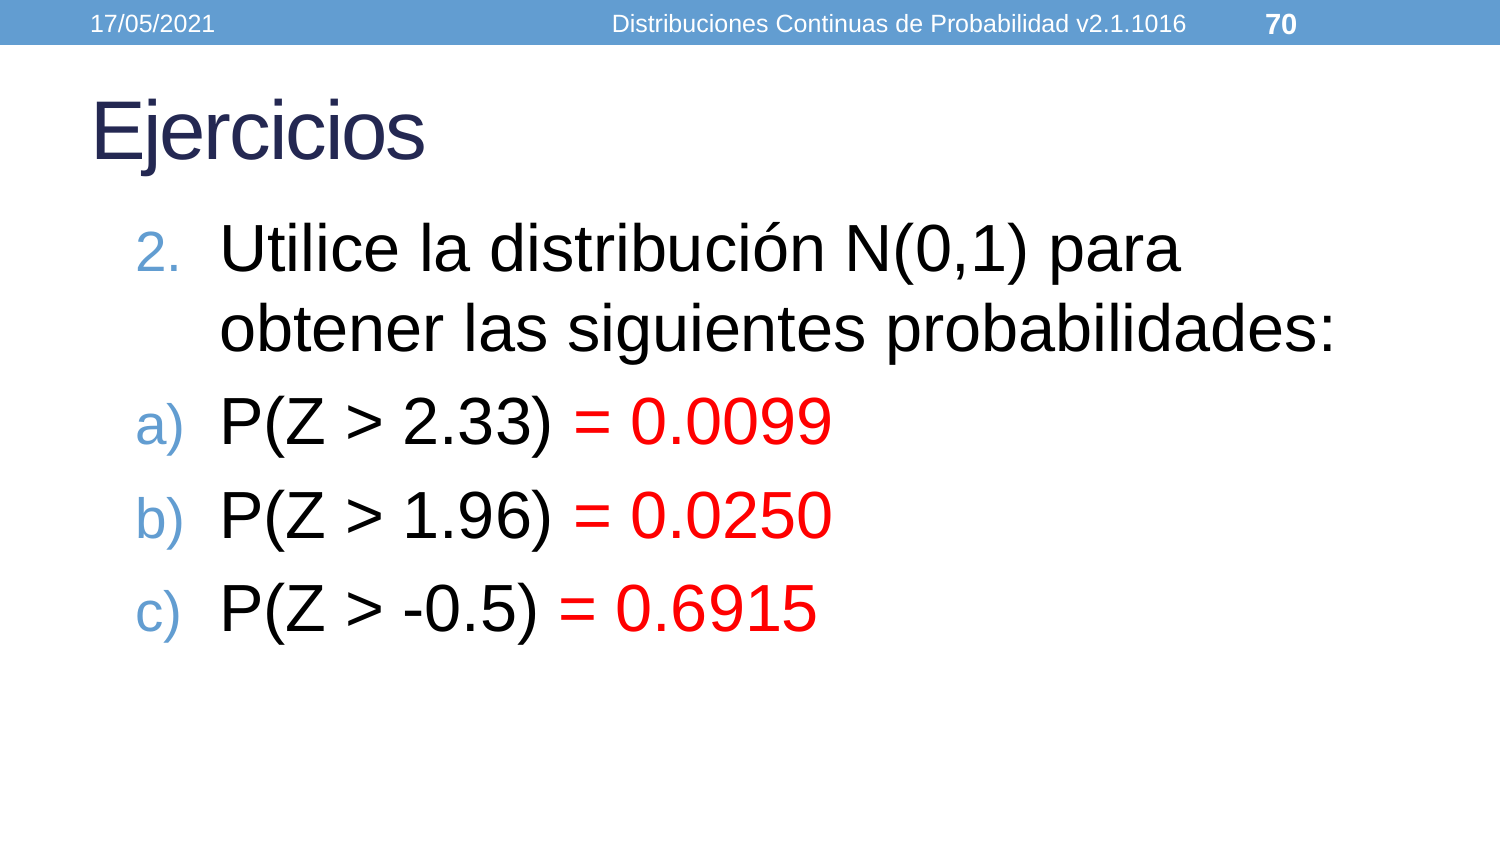

17/05/2021
Distribuciones Continuas de Probabilidad v2.1.1016
70
# Ejercicios
Utilice la distribución N(0,1) para obtener las siguientes probabilidades:
P(Z > 2.33) = 0.0099
P(Z > 1.96) = 0.0250
P(Z > -0.5) = 0.6915